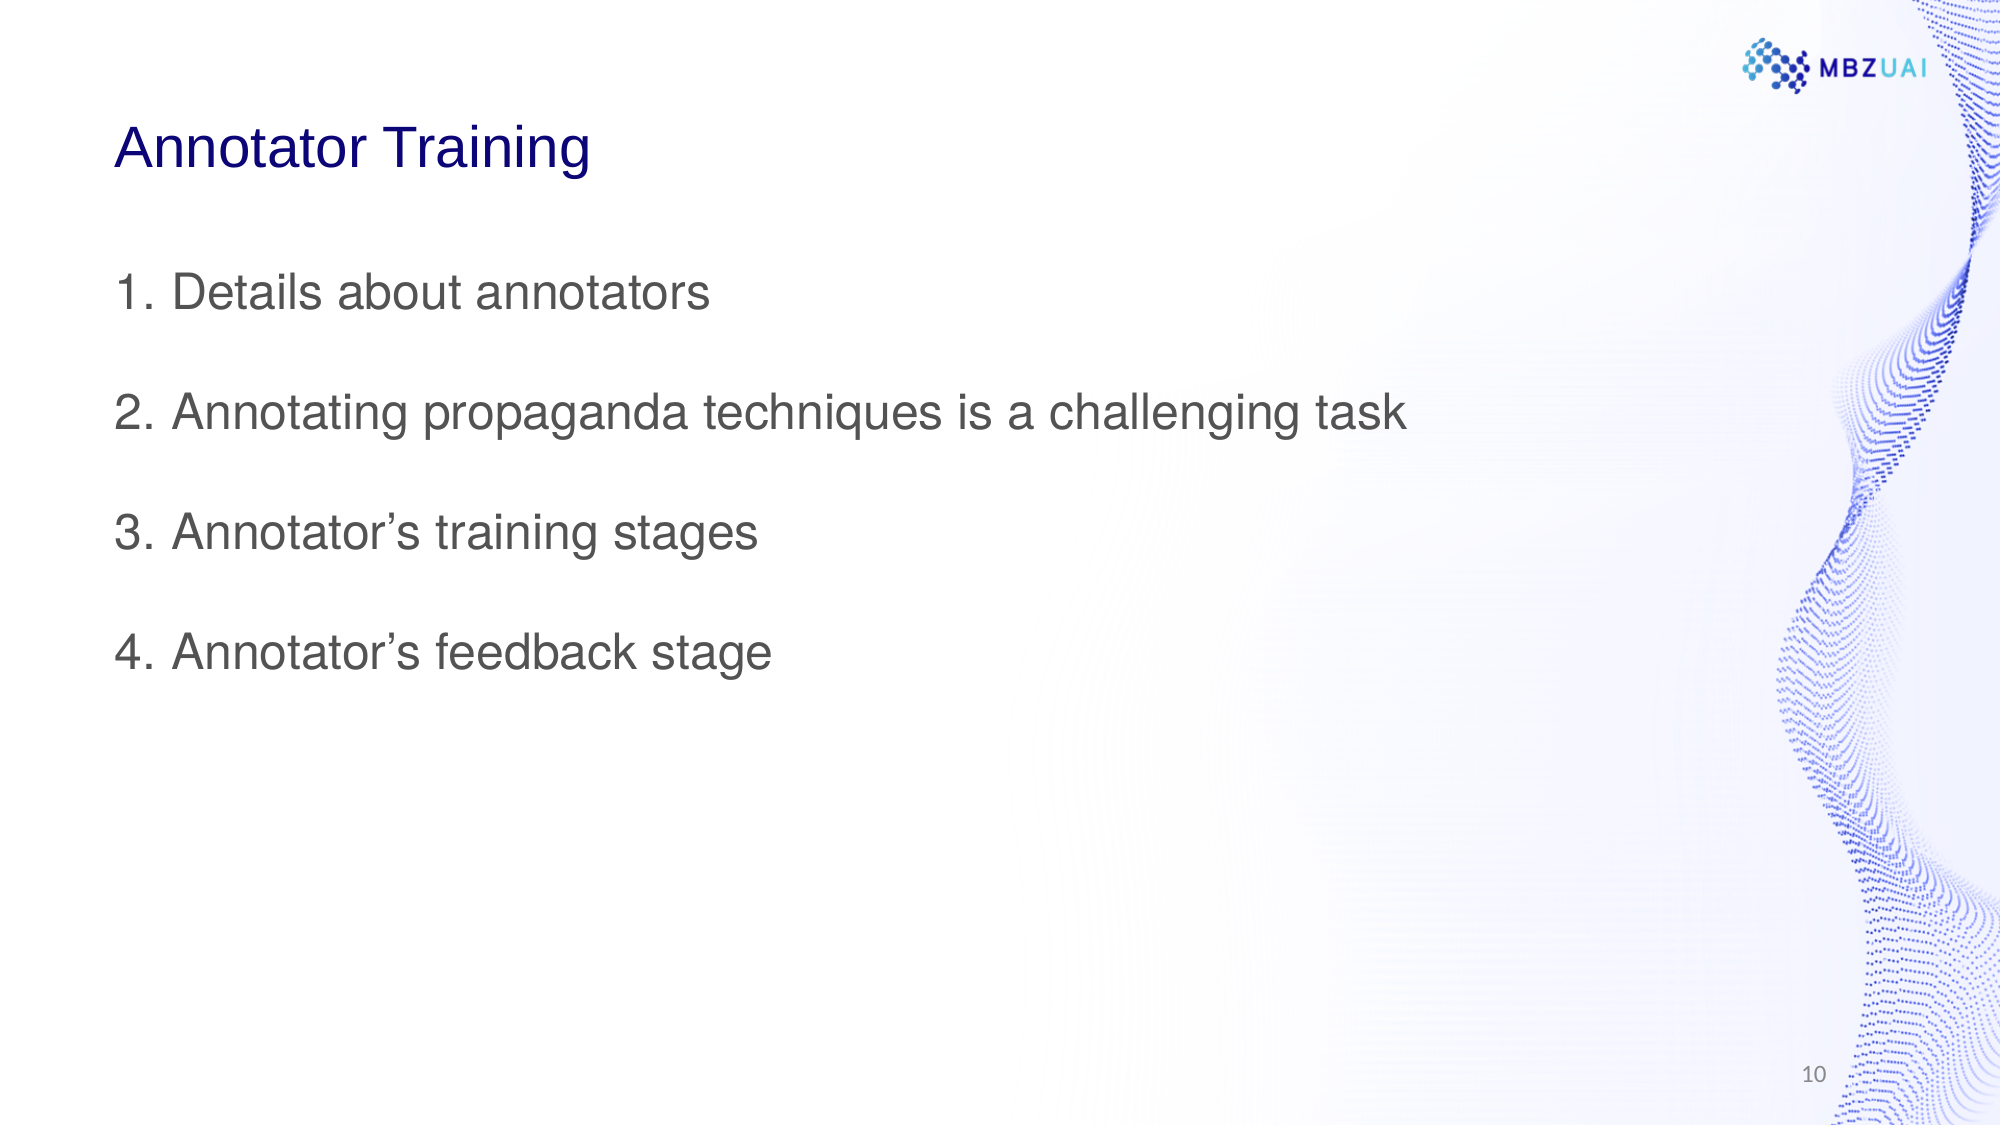

Annotator Training

Details about annotators

Annotating propaganda techniques is a challenging task

Annotator’s training stages

Annotator’s feedback stage
10